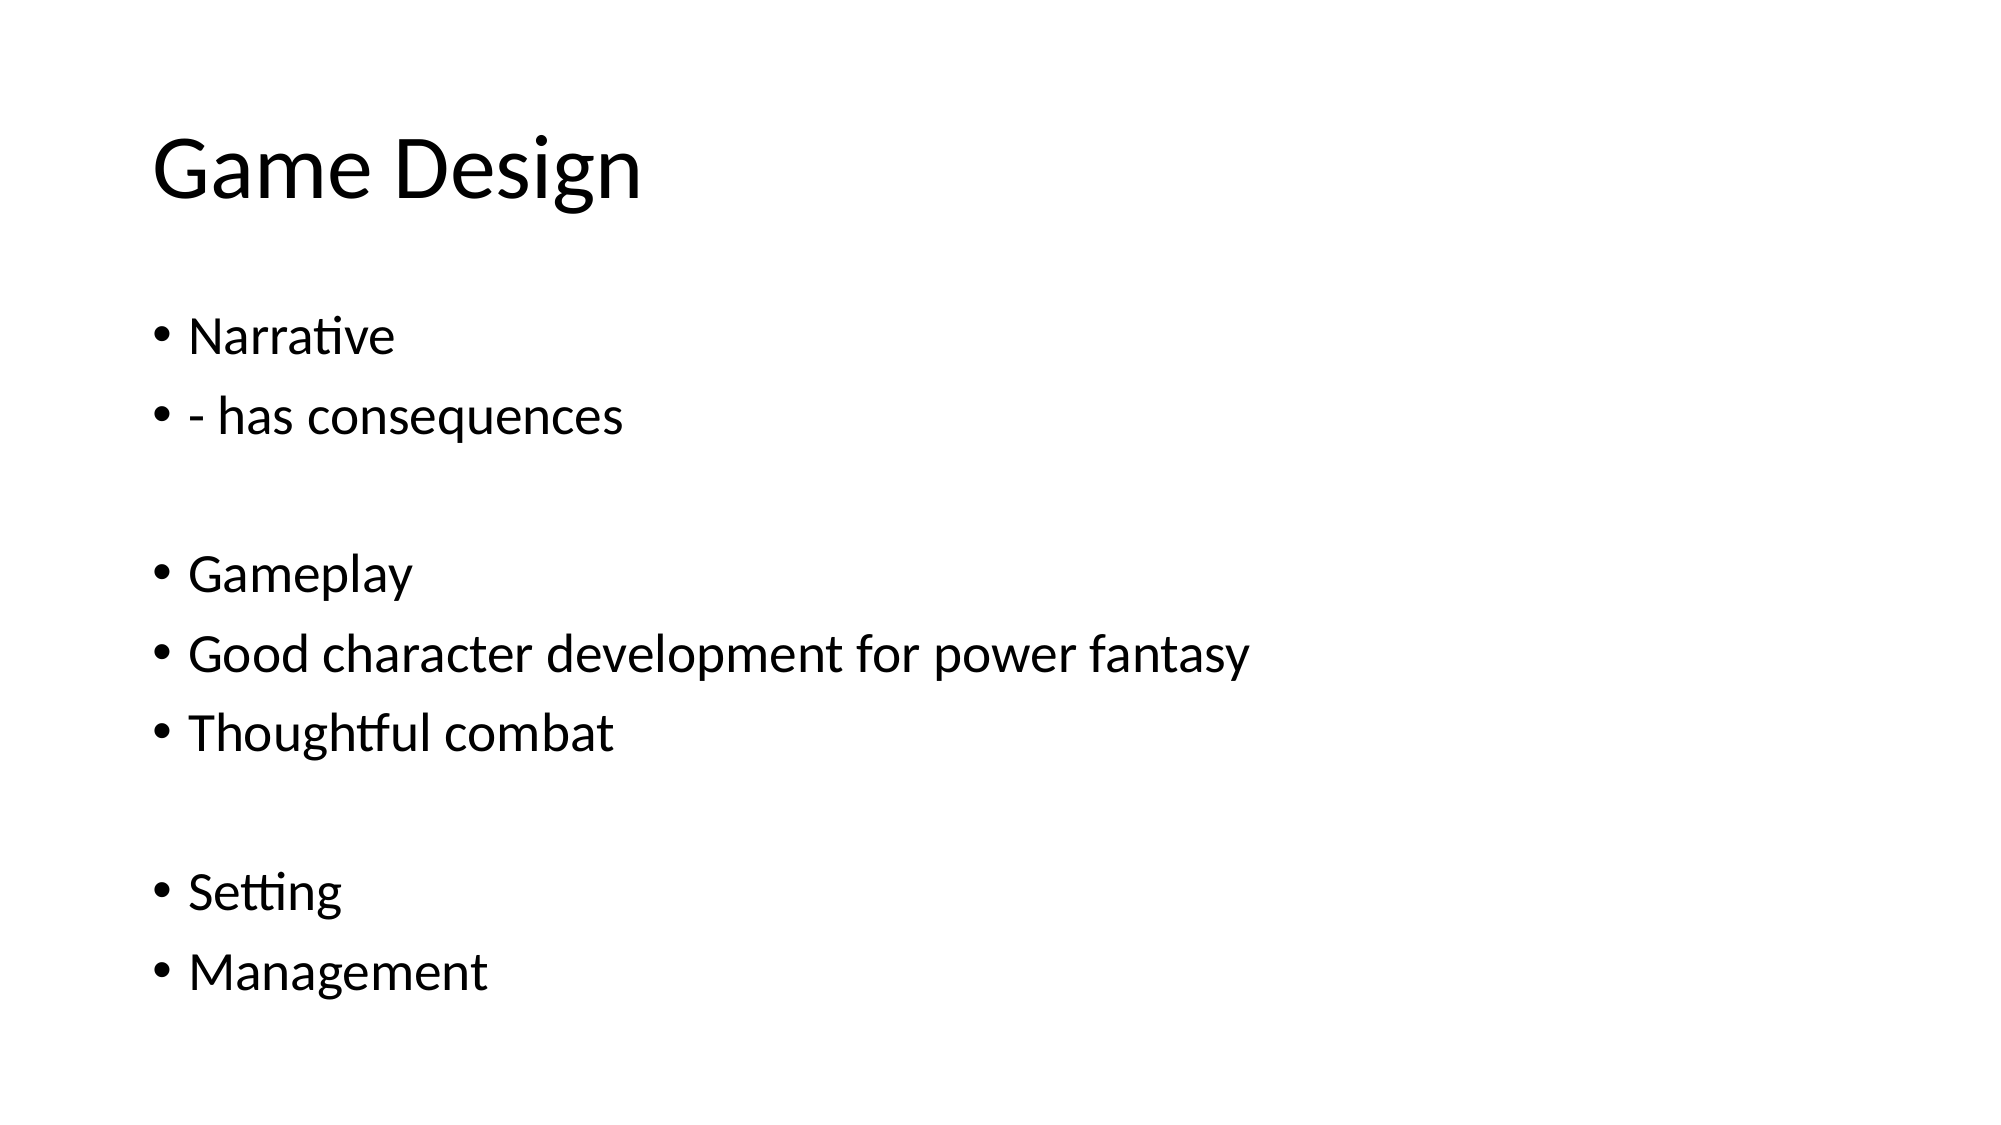

# Game Design
Narrative
- has consequences

Gameplay
Good character development for power fantasy
Thoughtful combat

Setting
Management